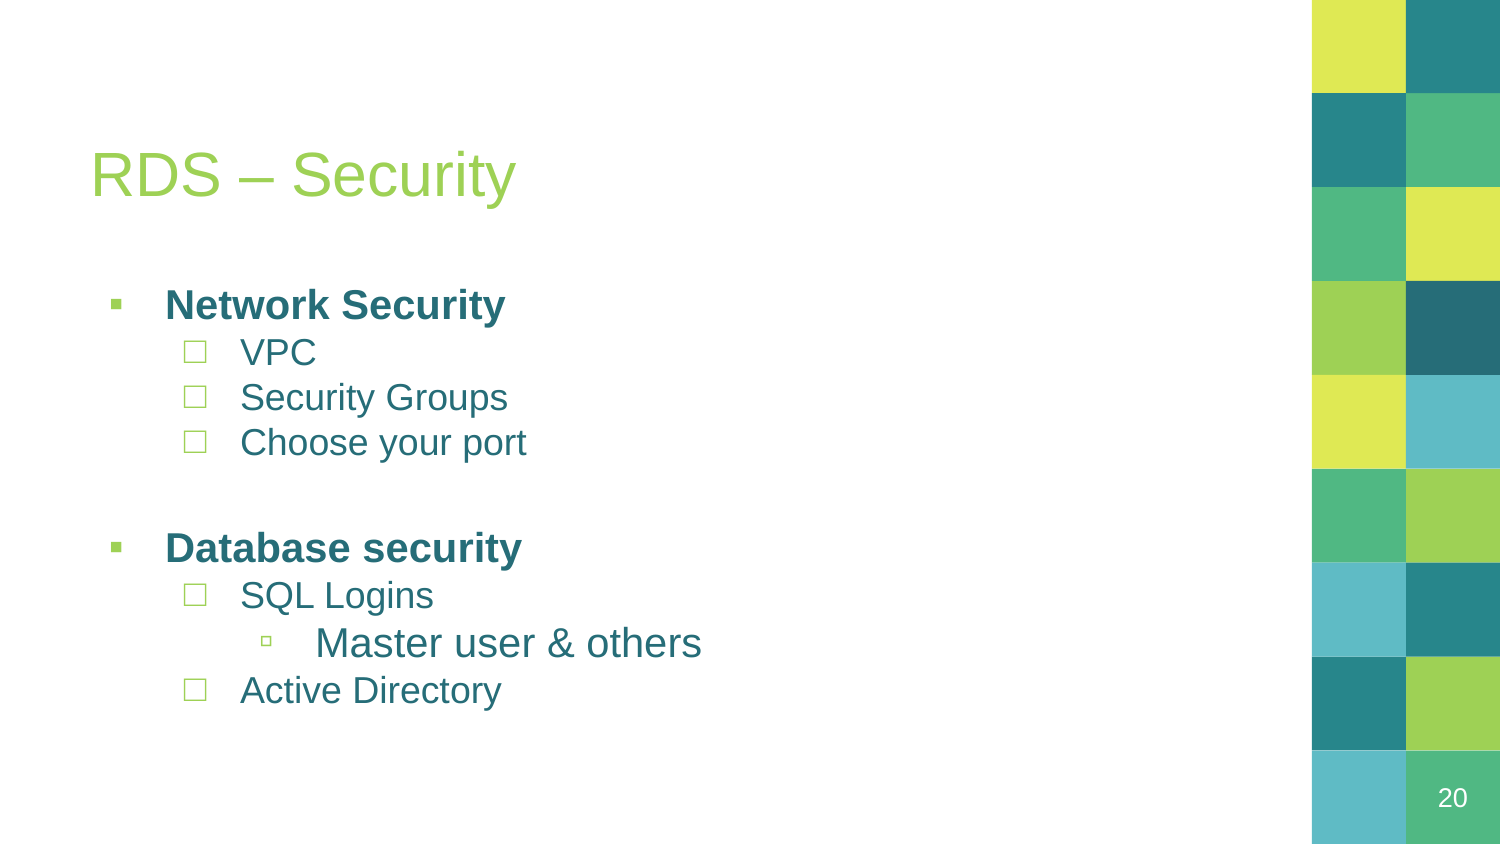

# RDS – Security
Network Security
VPC
Security Groups
Choose your port
Database security
SQL Logins
Master user & others
Active Directory
20